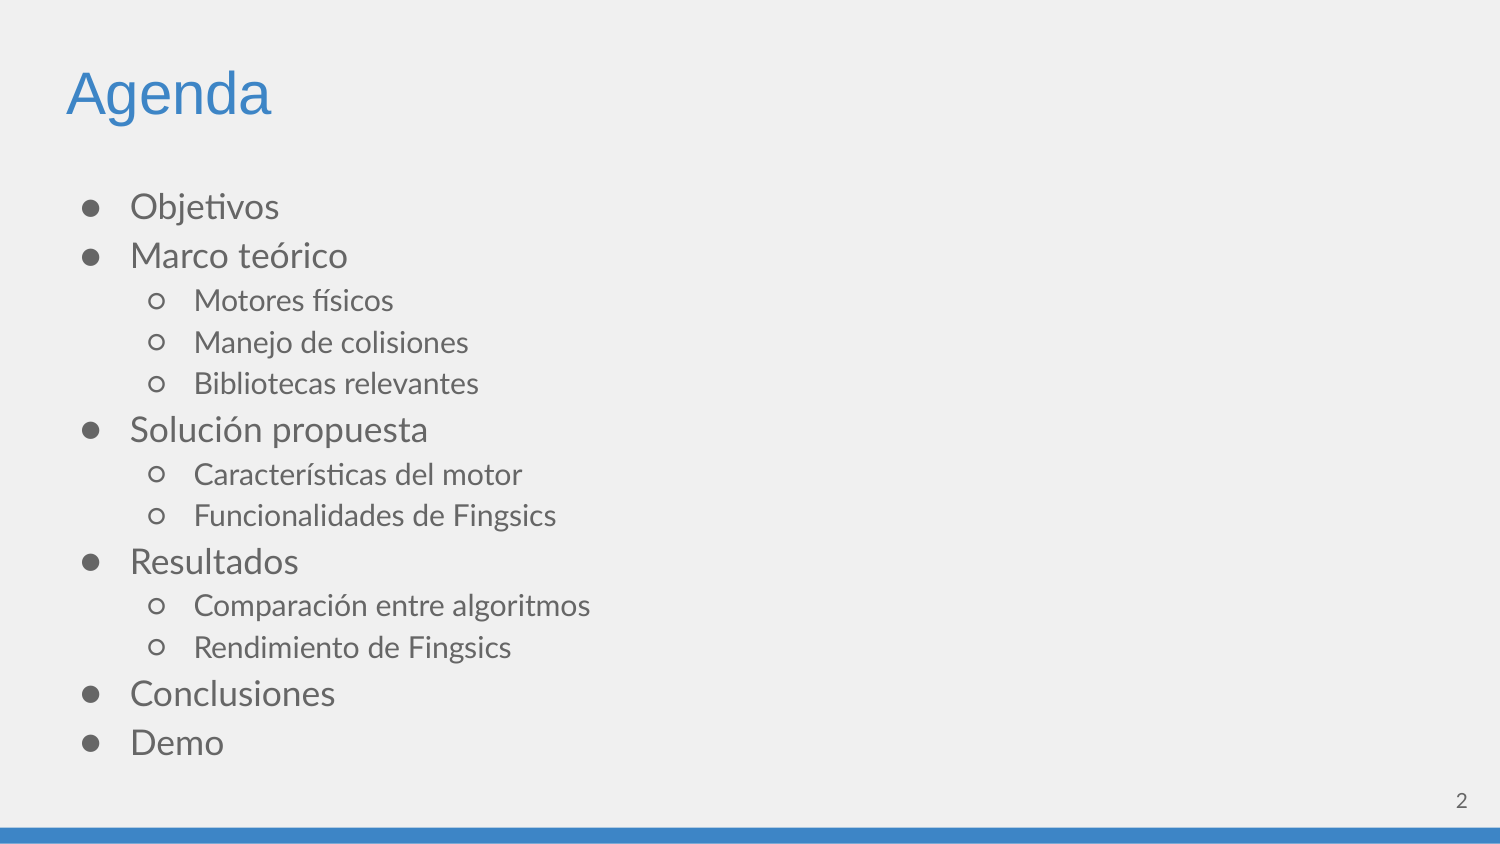

# Agenda
Objetivos
Marco teórico
Motores físicos
Manejo de colisiones
Bibliotecas relevantes
Solución propuesta
Características del motor
Funcionalidades de Fingsics
Resultados
Comparación entre algoritmos
Rendimiento de Fingsics
Conclusiones
Demo
2